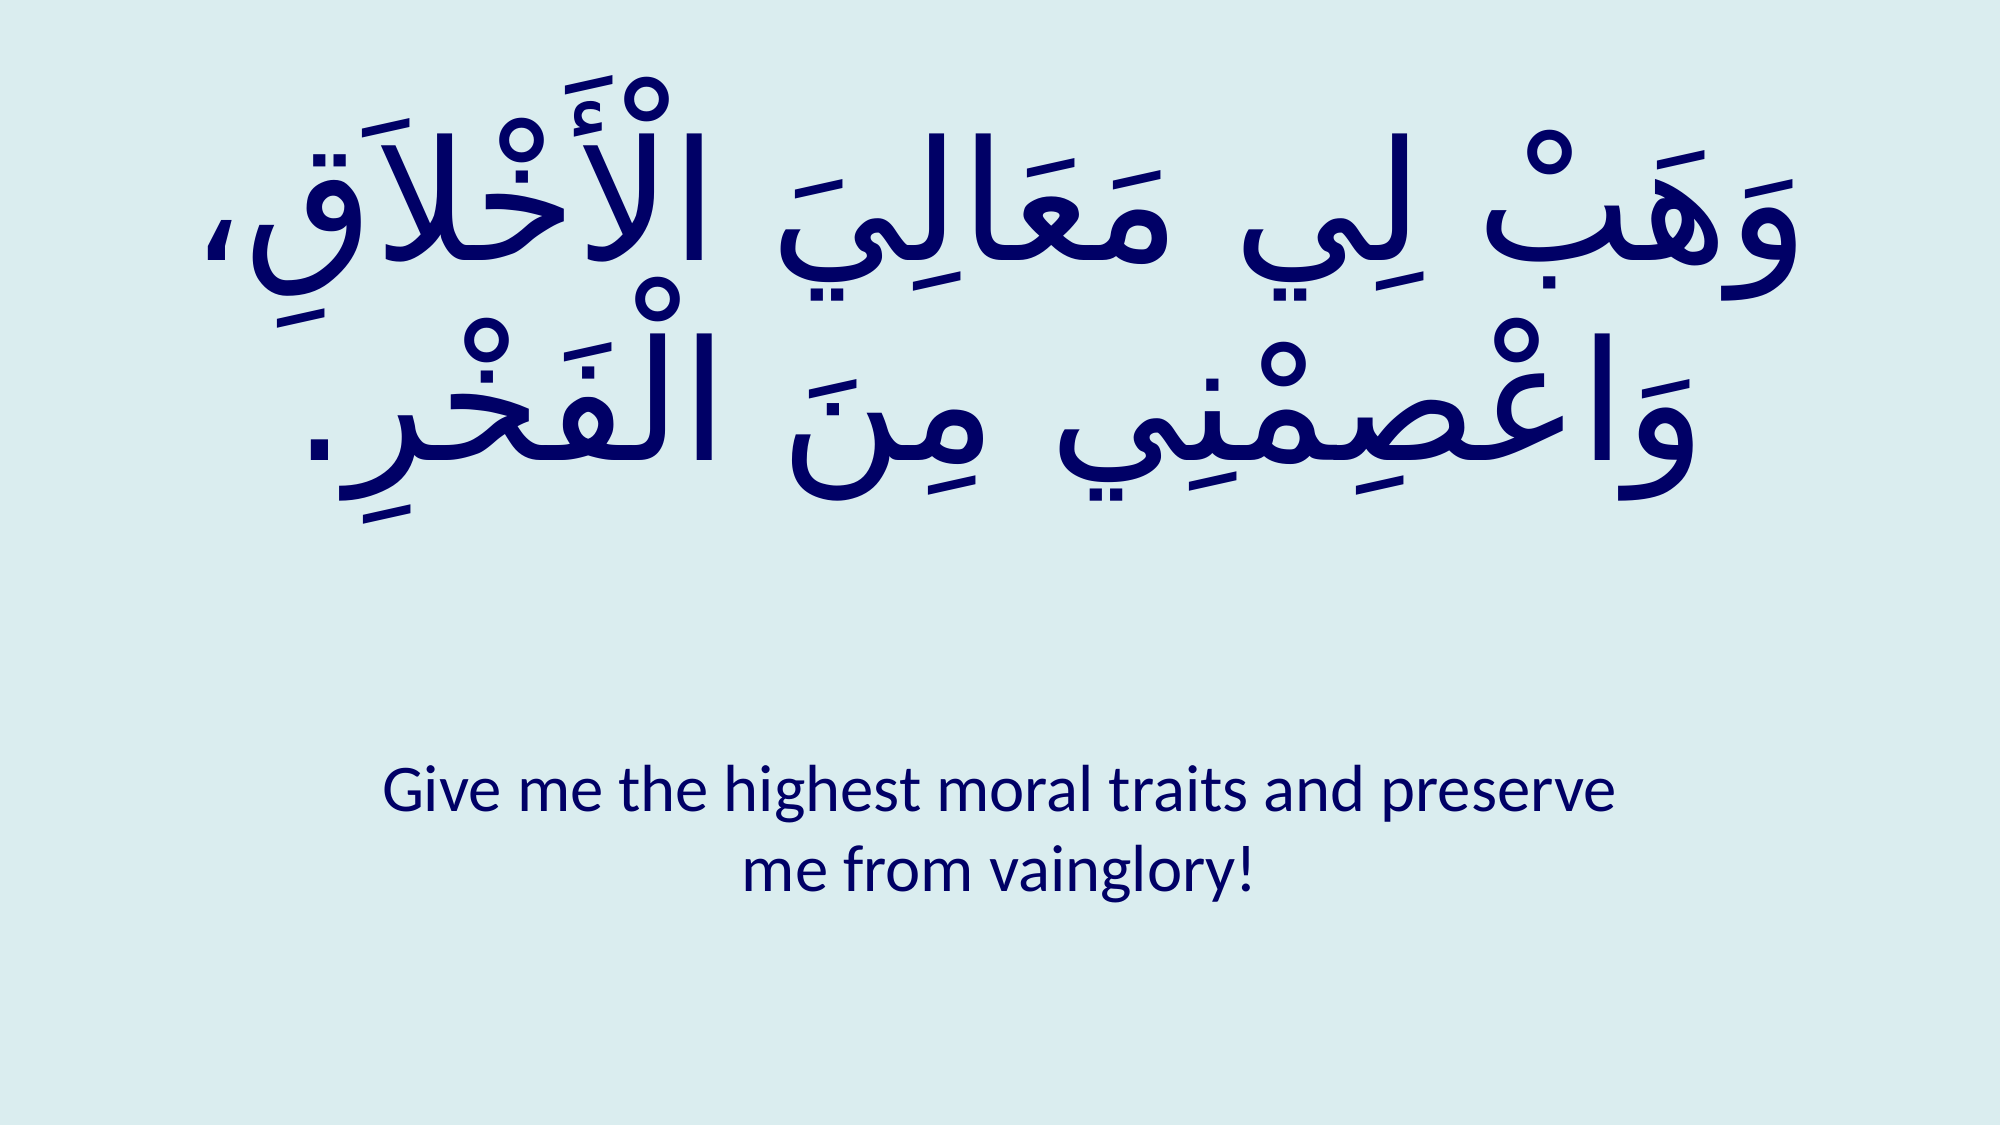

# وَهَبْ لِي مَعَالِيَ الْأَخْلاَقِ، وَاعْصِمْنِي مِنَ الْفَخْرِ.
Give me the highest moral traits and preserve me from vainglory!